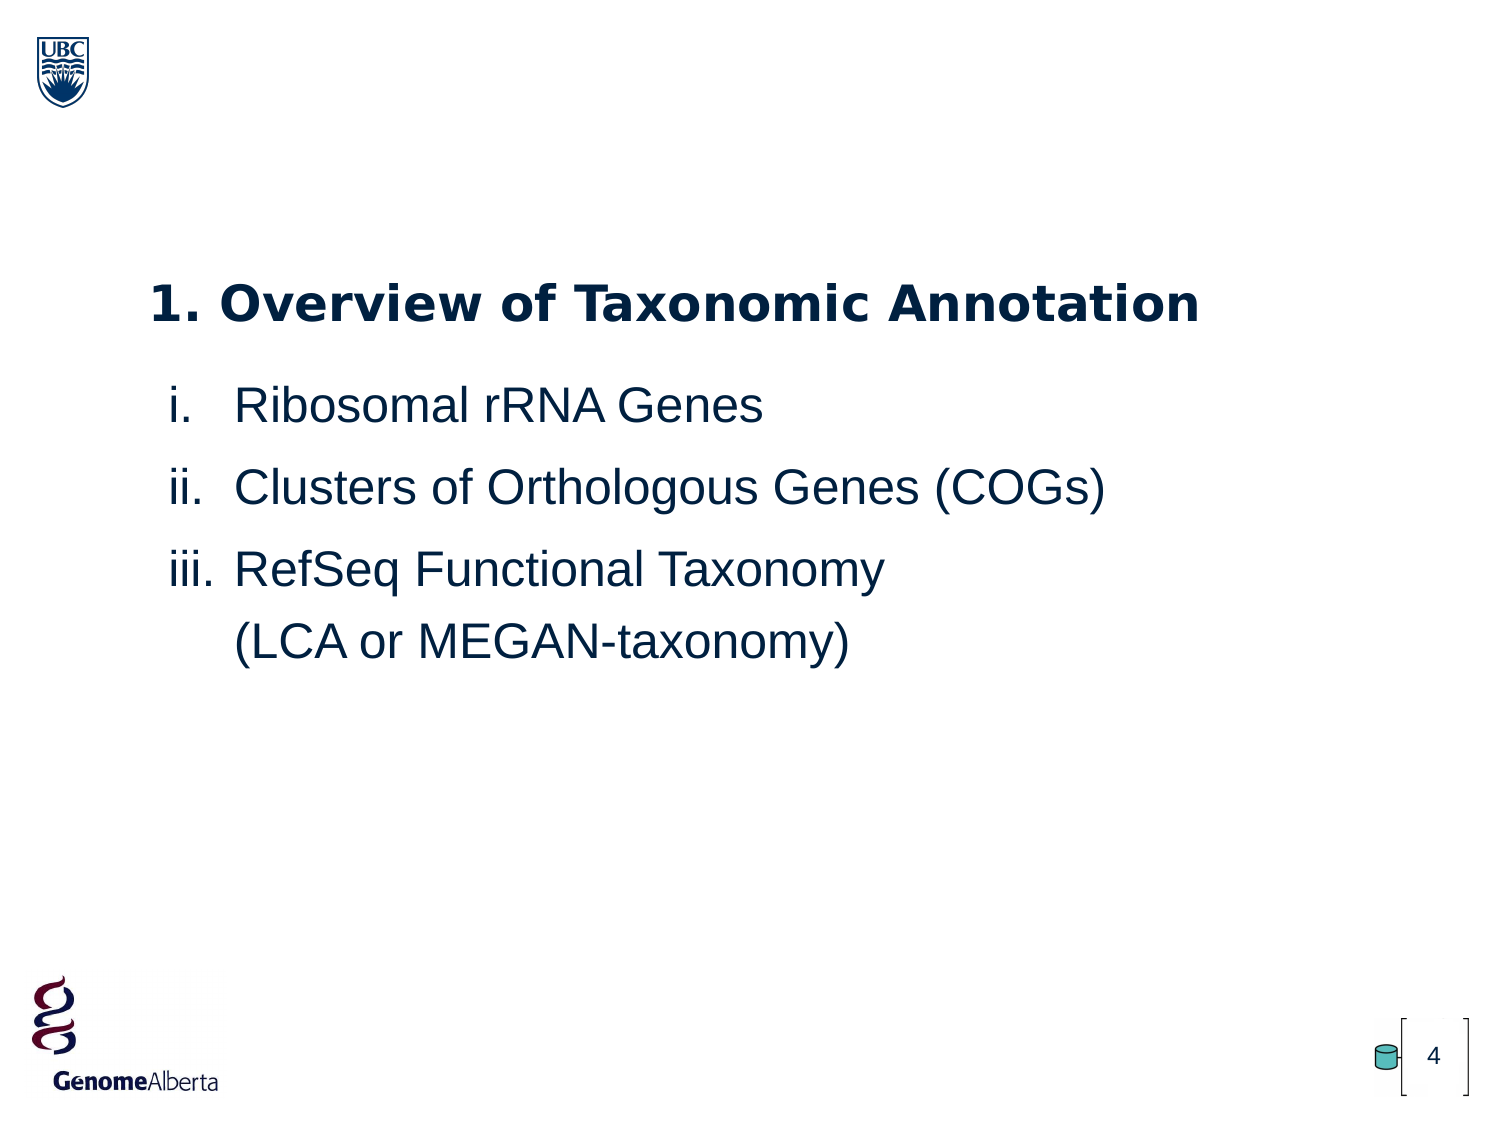

1. Overview of Taxonomic Annotation
Ribosomal rRNA Genes
Clusters of Orthologous Genes (COGs)
RefSeq Functional Taxonomy
(LCA or MEGAN-taxonomy)
4